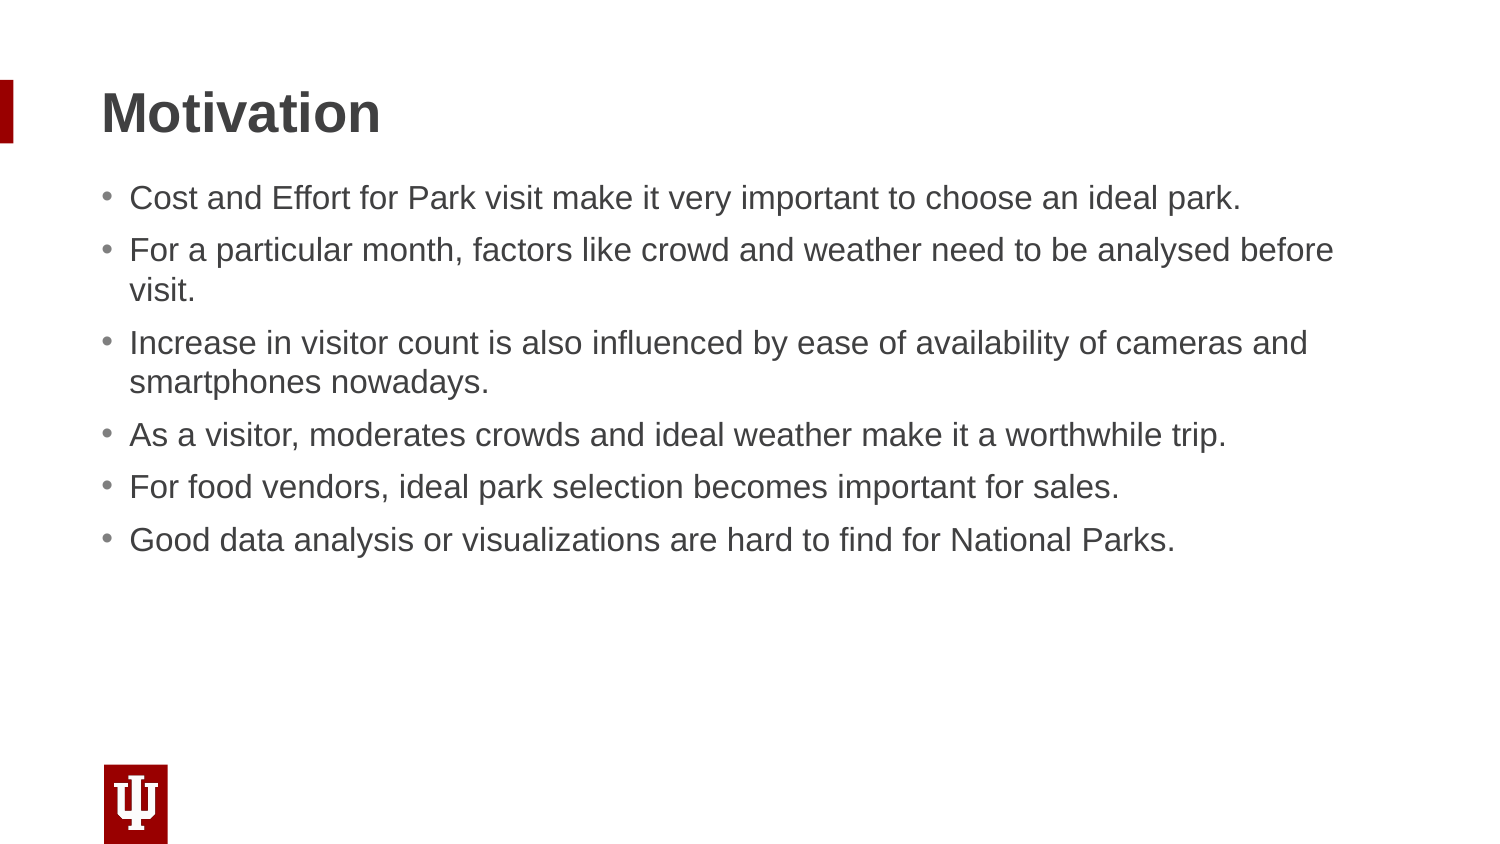

# Motivation
Cost and Effort for Park visit make it very important to choose an ideal park.
For a particular month, factors like crowd and weather need to be analysed before visit.
Increase in visitor count is also influenced by ease of availability of cameras and smartphones nowadays.
As a visitor, moderates crowds and ideal weather make it a worthwhile trip.
For food vendors, ideal park selection becomes important for sales.
Good data analysis or visualizations are hard to find for National Parks.